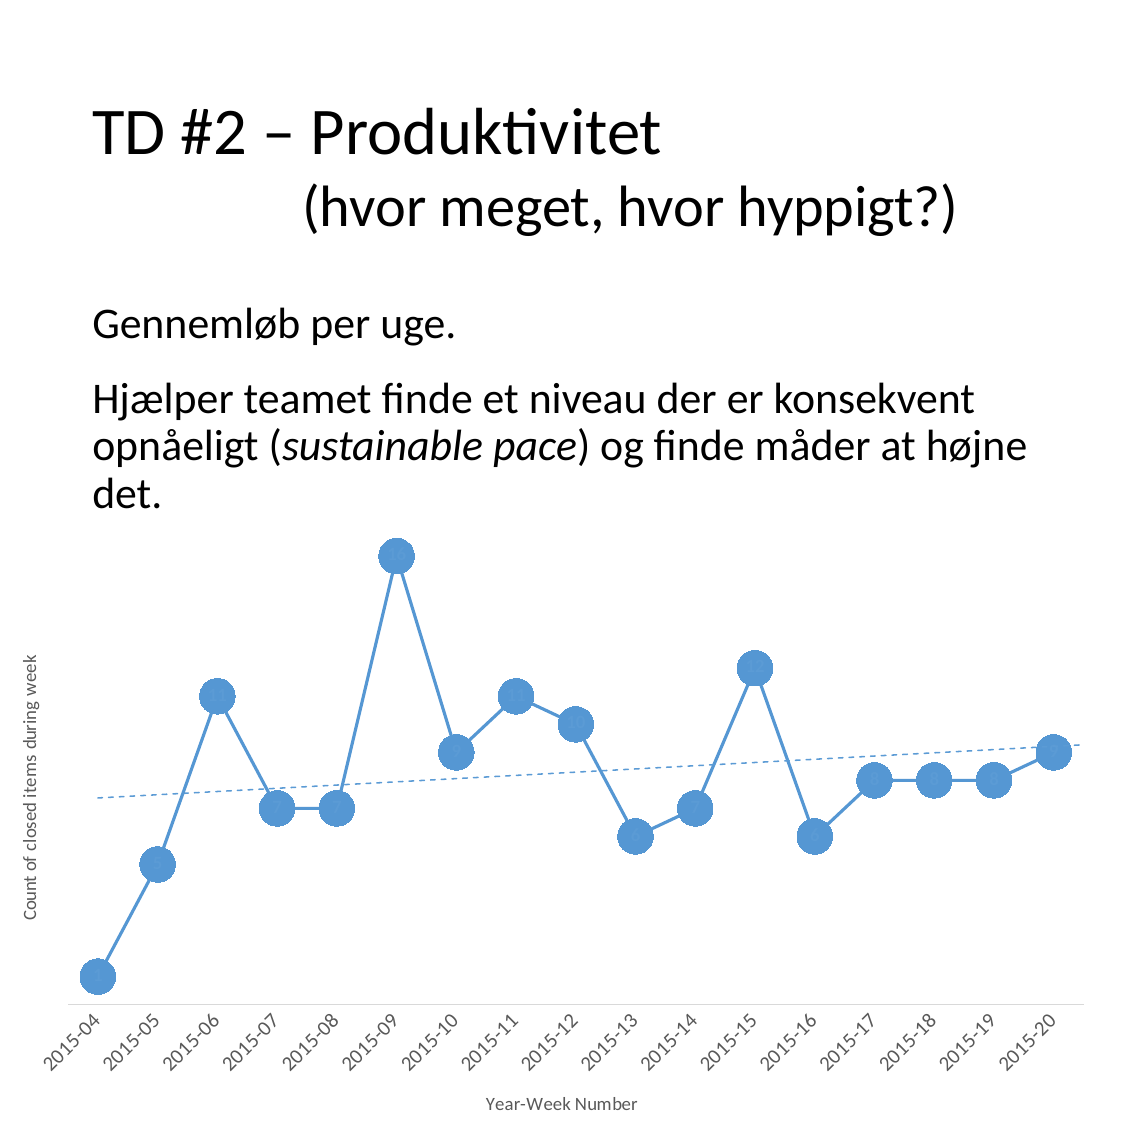

# TD #2 – Produktivitet (hvor meget, hvor hyppigt?)
Gennemløb per uge.
Hjælper teamet finde et niveau der er konsekvent opnåeligt (sustainable pace) og finde måder at højne det.

### Chart: Throughput  History trend (completed items per week)

| Category | Throughput |
|---|---|
| 2015-04 | 1.0 |
| 2015-05 | 5.0 |
| 2015-06 | 11.0 |
| 2015-07 | 7.0 |
| 2015-08 | 7.0 |
| 2015-09 | 16.0 |
| 2015-10 | 9.0 |
| 2015-11 | 11.0 |
| 2015-12 | 10.0 |
| 2015-13 | 6.0 |
| 2015-14 | 7.0 |
| 2015-15 | 12.0 |
| 2015-16 | 6.0 |
| 2015-17 | 8.0 |
| 2015-18 | 8.0 |
| 2015-19 | 8.0 |
| 2015-20 | 9.0 |